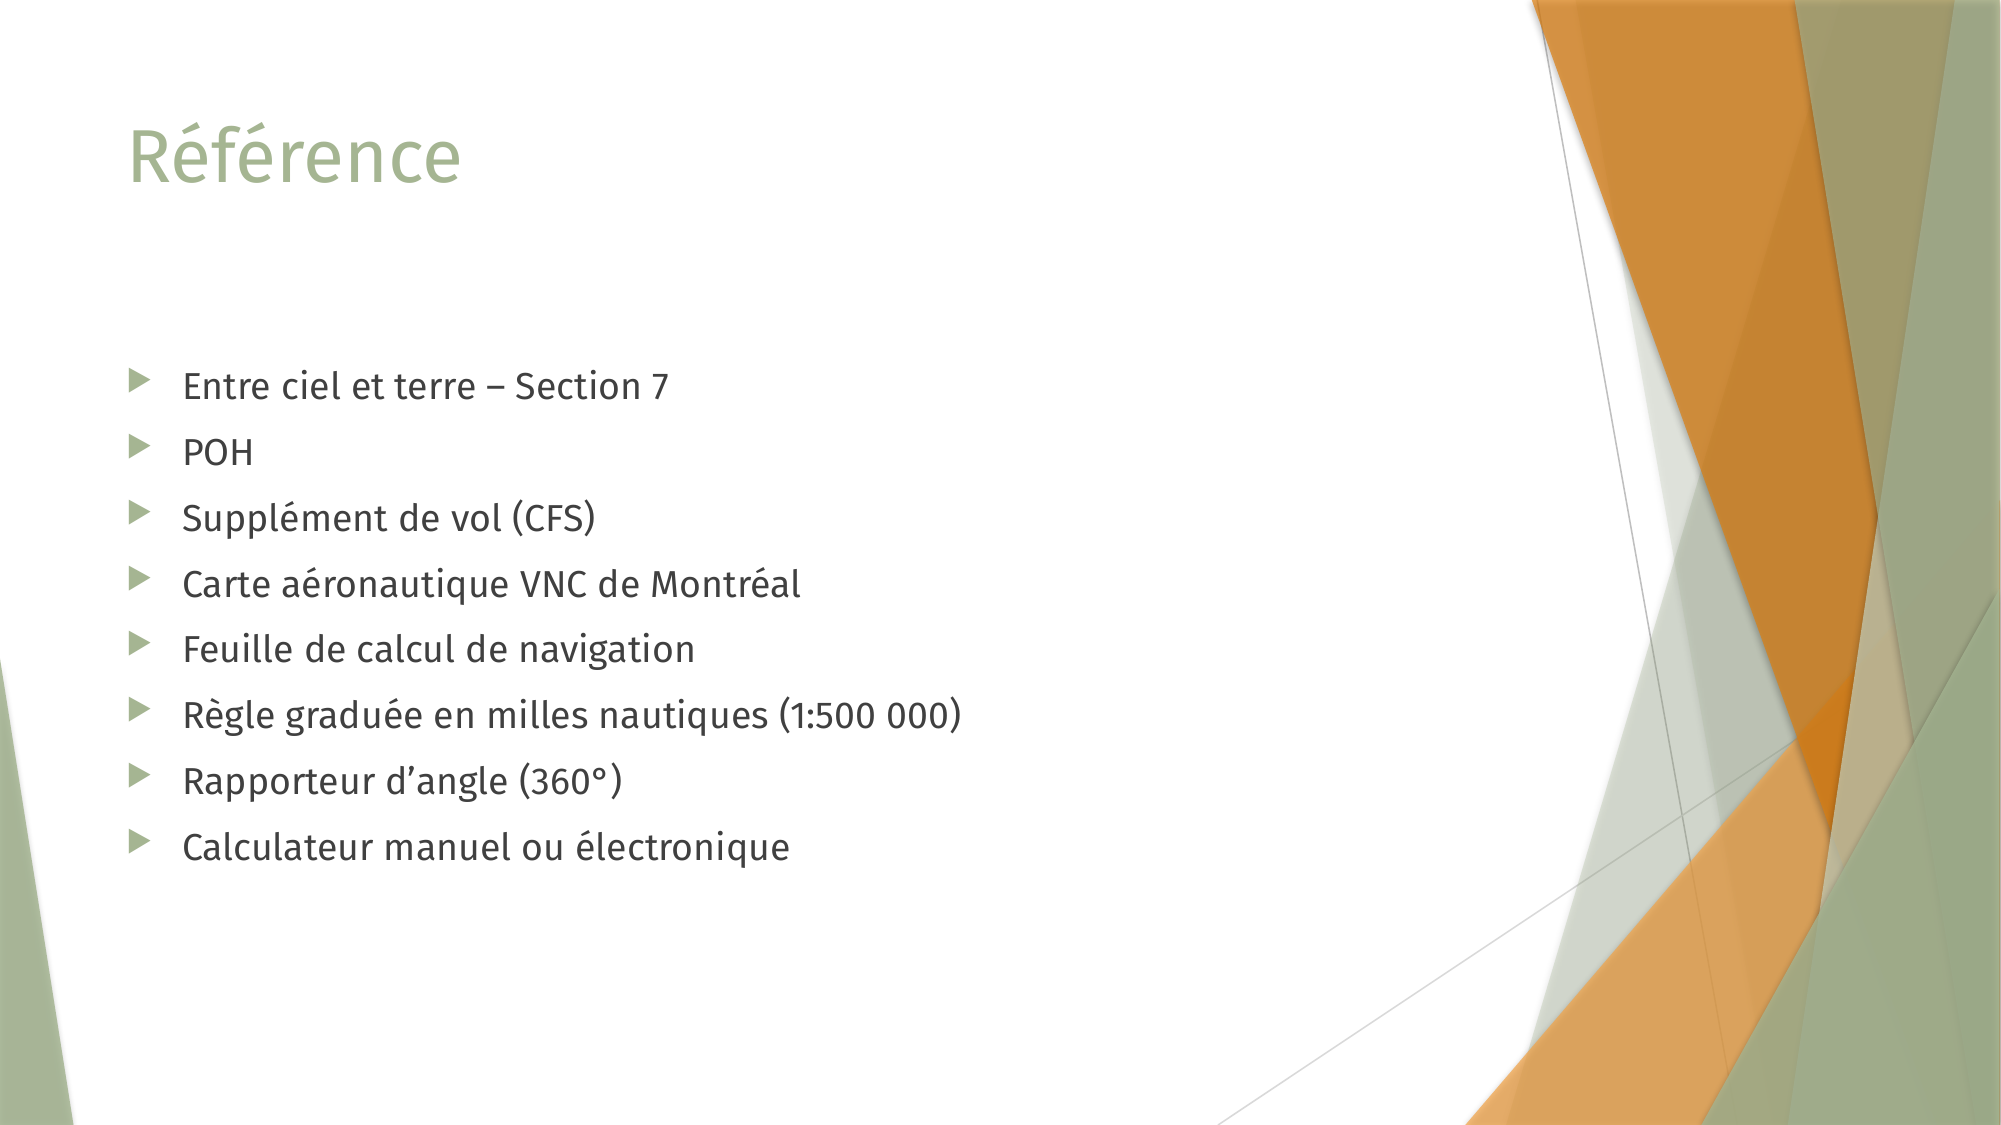

# Référence
Entre ciel et terre – Section 7
POH
Supplément de vol (CFS)
Carte aéronautique VNC de Montréal
Feuille de calcul de navigation
Règle graduée en milles nautiques (1:500 000)
Rapporteur d’angle (360°)
Calculateur manuel ou électronique